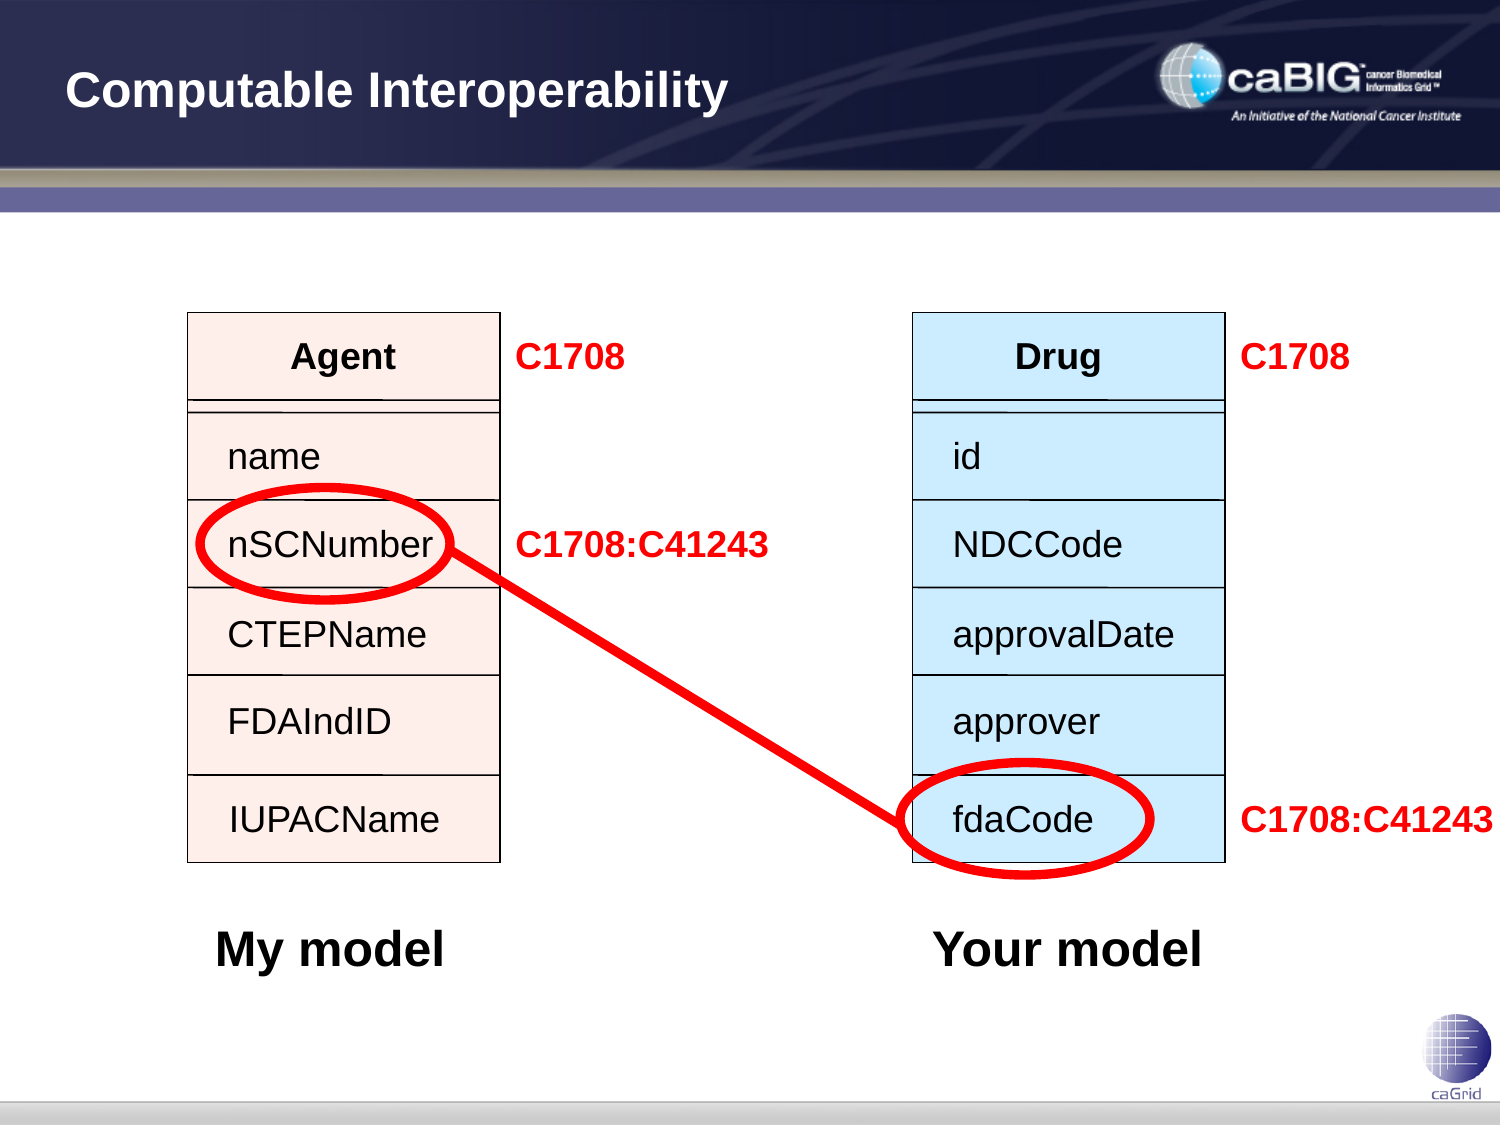

# Computable Interoperability

Agent
C1708
C1708
C1708:C41243
C1708:C41243
Drug

name
id

nSCNumber
NDCCode

CTEPName
approvalDate

FDAIndID
approver

IUPACName
fdaCode
My model
Your model